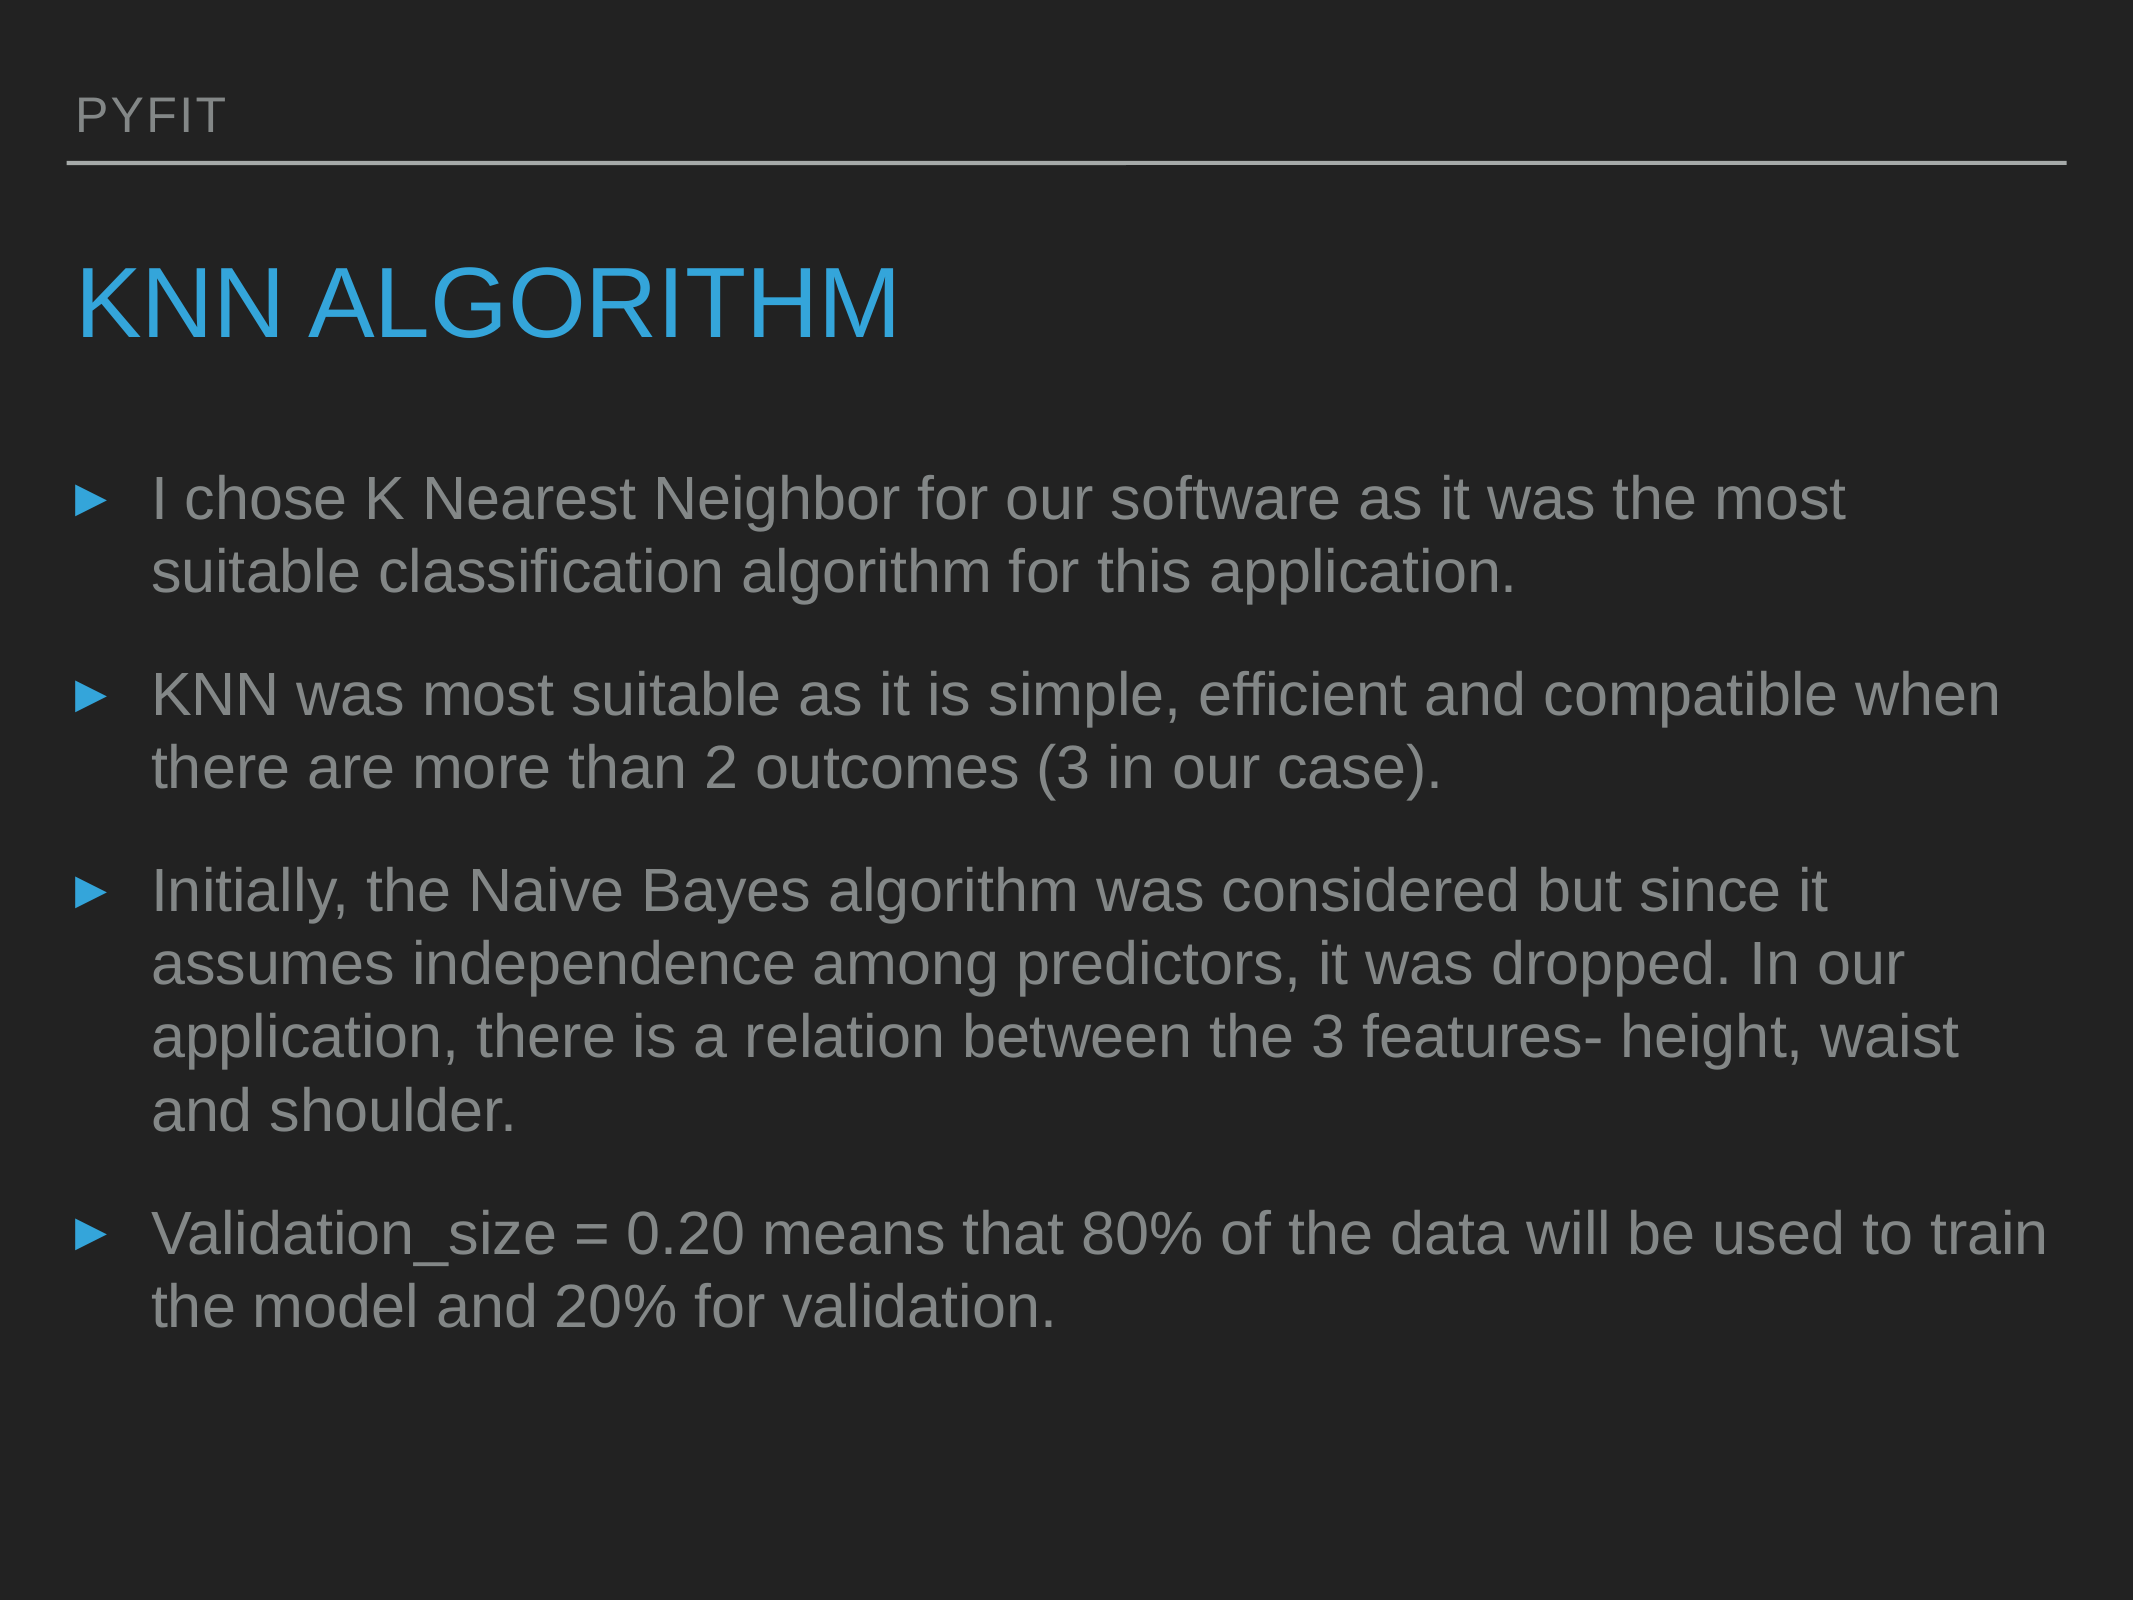

PYFIT
# KNN Algorithm
I chose K Nearest Neighbor for our software as it was the most suitable classification algorithm for this application.
KNN was most suitable as it is simple, efficient and compatible when there are more than 2 outcomes (3 in our case).
Initially, the Naive Bayes algorithm was considered but since it assumes independence among predictors, it was dropped. In our application, there is a relation between the 3 features- height, waist and shoulder.
Validation_size = 0.20 means that 80% of the data will be used to train the model and 20% for validation.